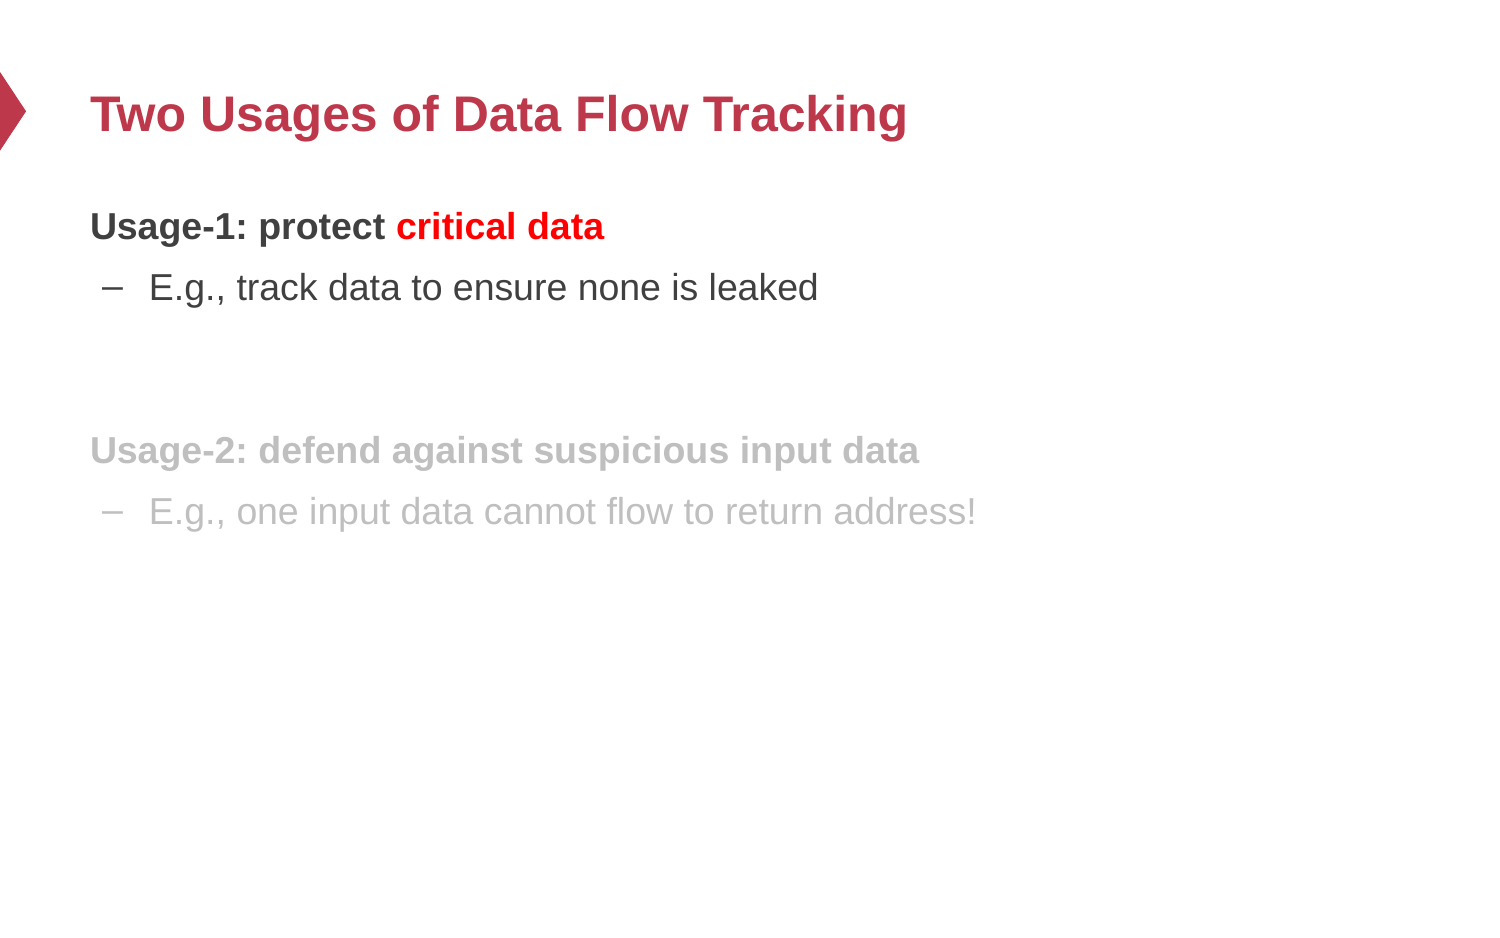

# Two Usages of Data Flow Tracking
Usage-1: protect critical data
E.g., track data to ensure none is leaked

Usage-2: defend against suspicious input data
E.g., one input data cannot flow to return address!